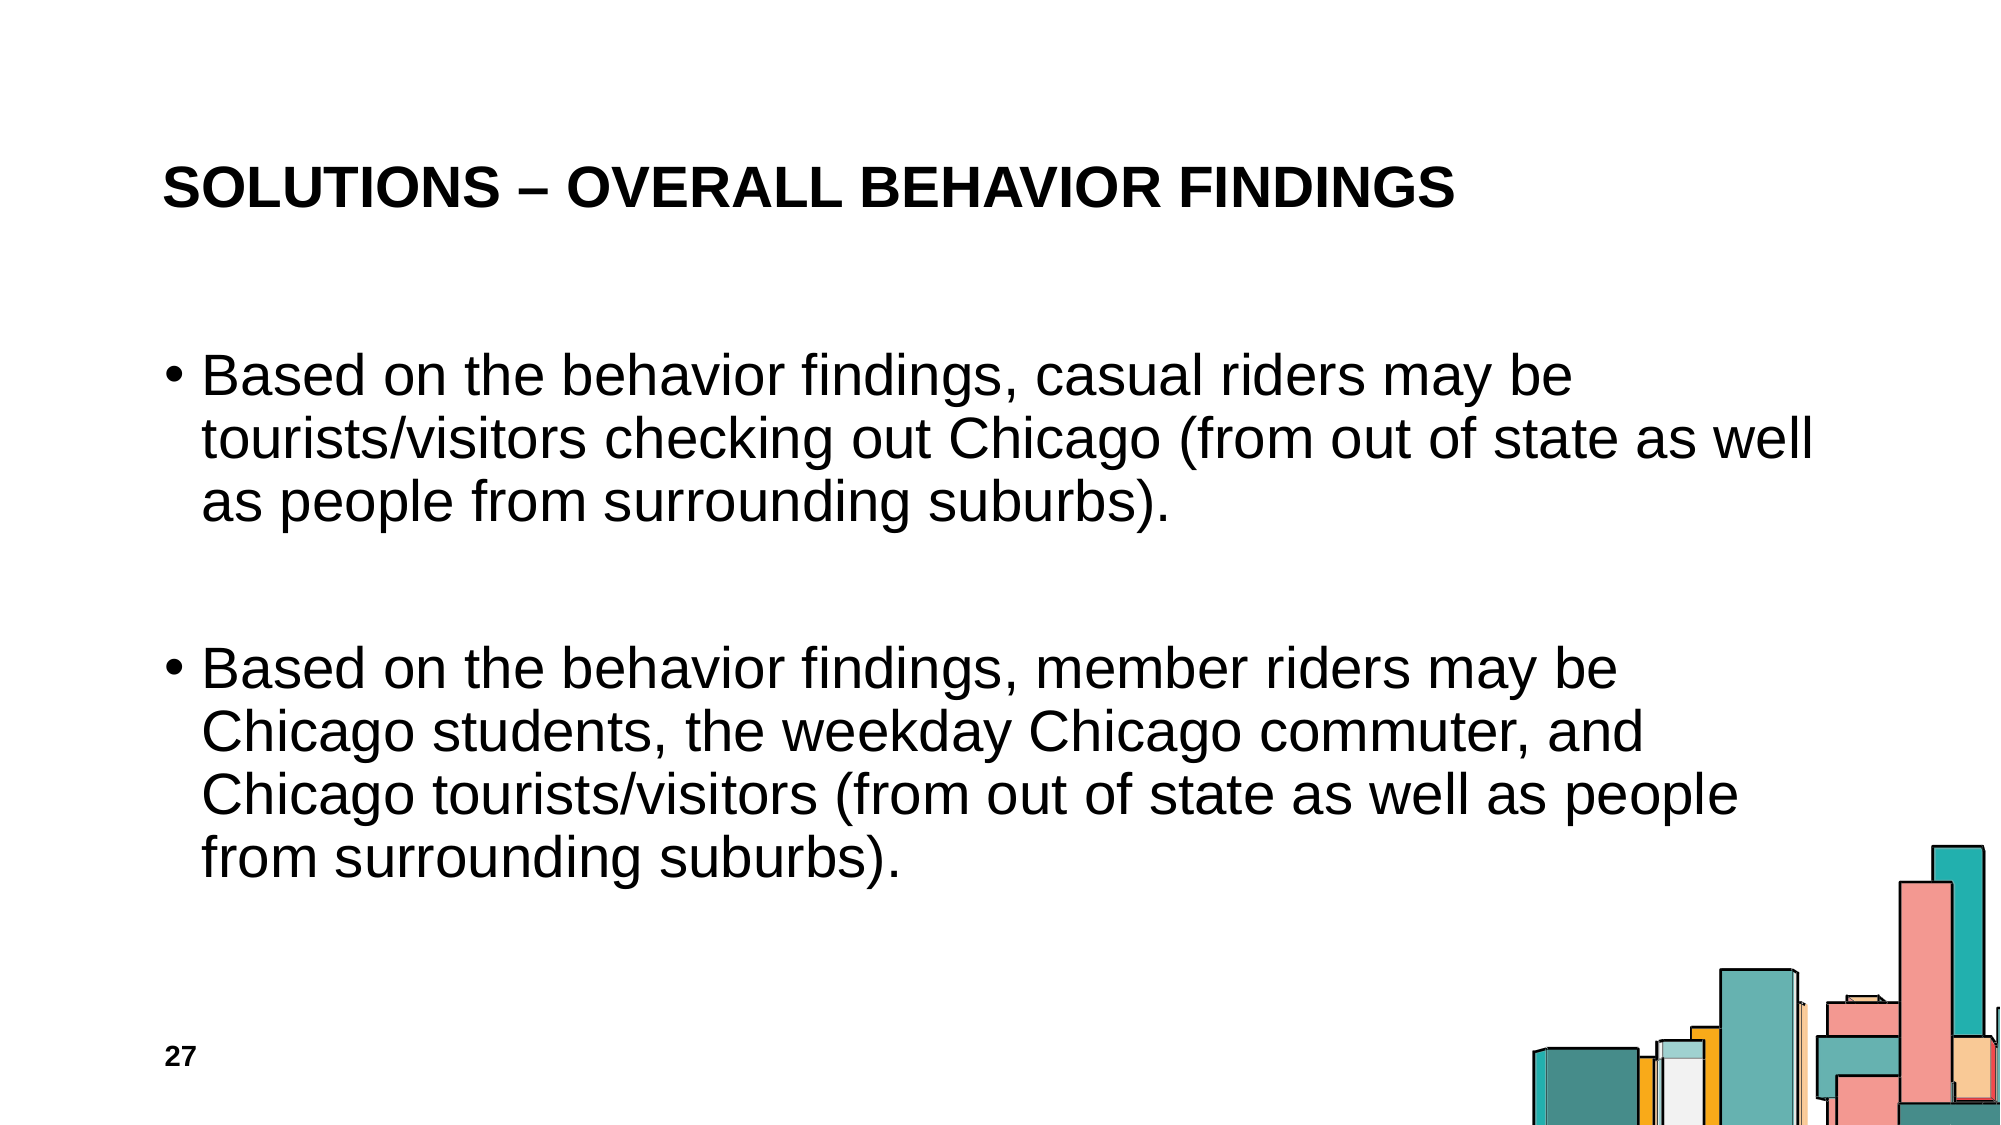

# Solutions – overall Behavior findings
Based on the behavior findings, casual riders may be tourists/visitors checking out Chicago (from out of state as well as people from surrounding suburbs).

Based on the behavior findings, member riders may be Chicago students, the weekday Chicago commuter, and Chicago tourists/visitors (from out of state as well as people from surrounding suburbs).
27